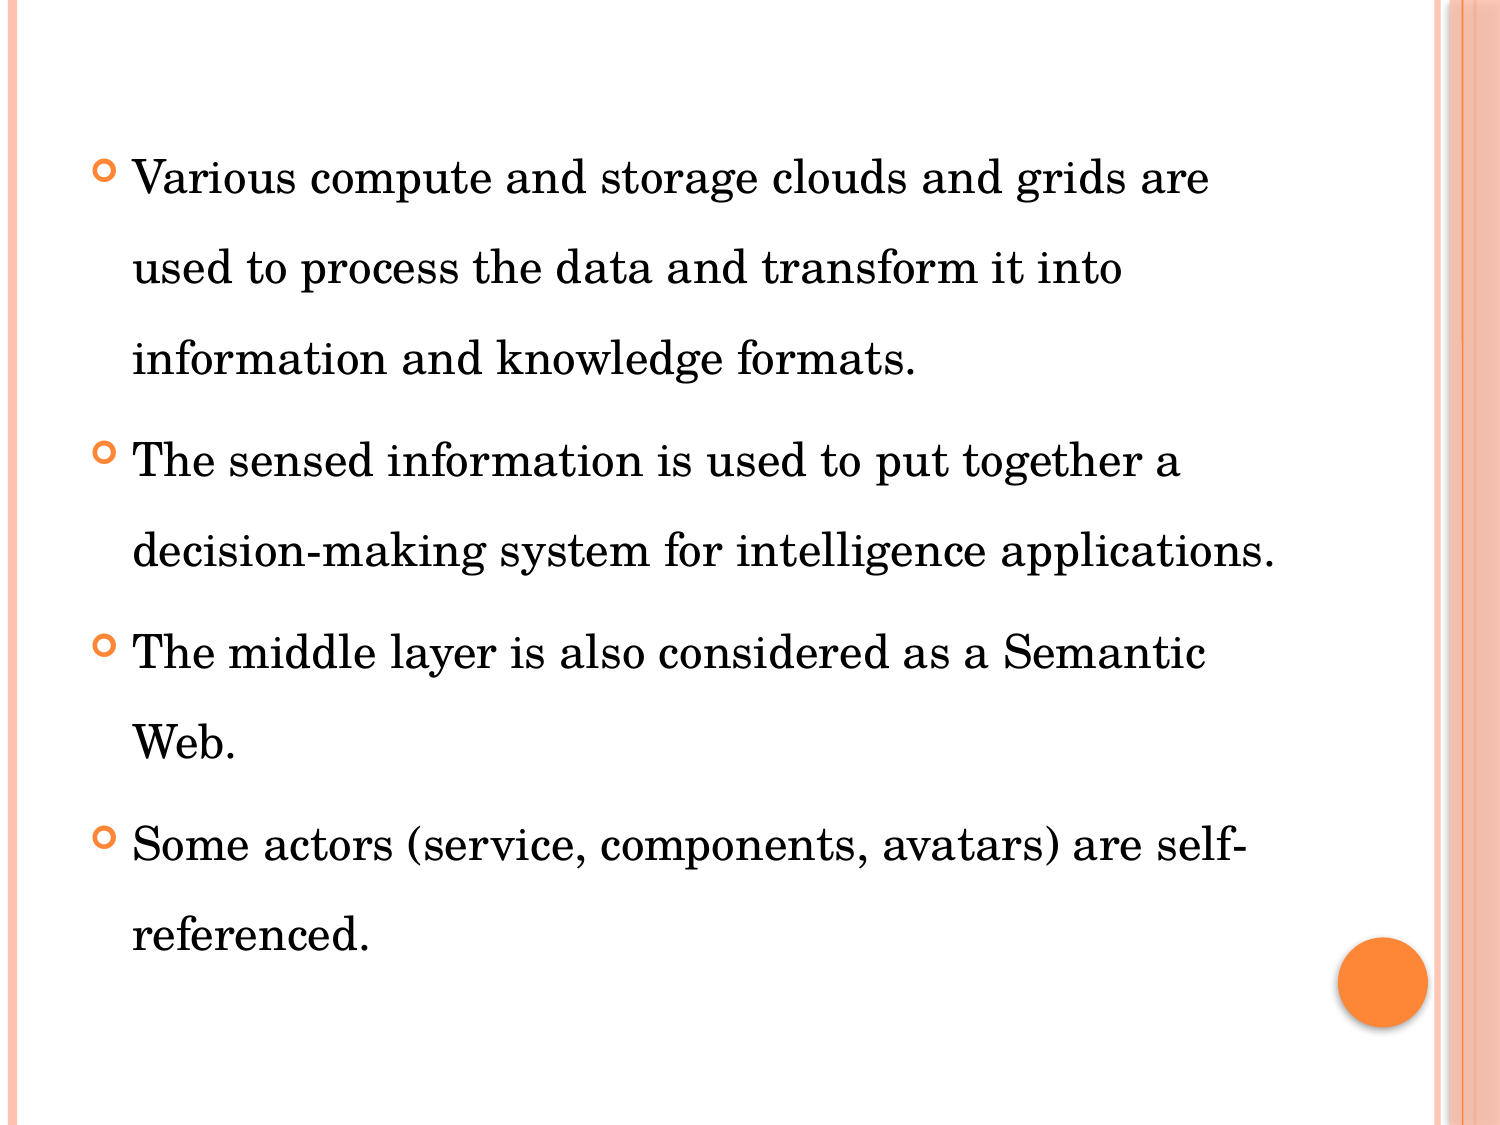

Various compute and storage clouds and grids are used to process the data and transform it into information and knowledge formats.
The sensed information is used to put together a decision-making system for intelligence applications.
The middle layer is also considered as a Semantic Web.
Some actors (service, components, avatars) are self- referenced.